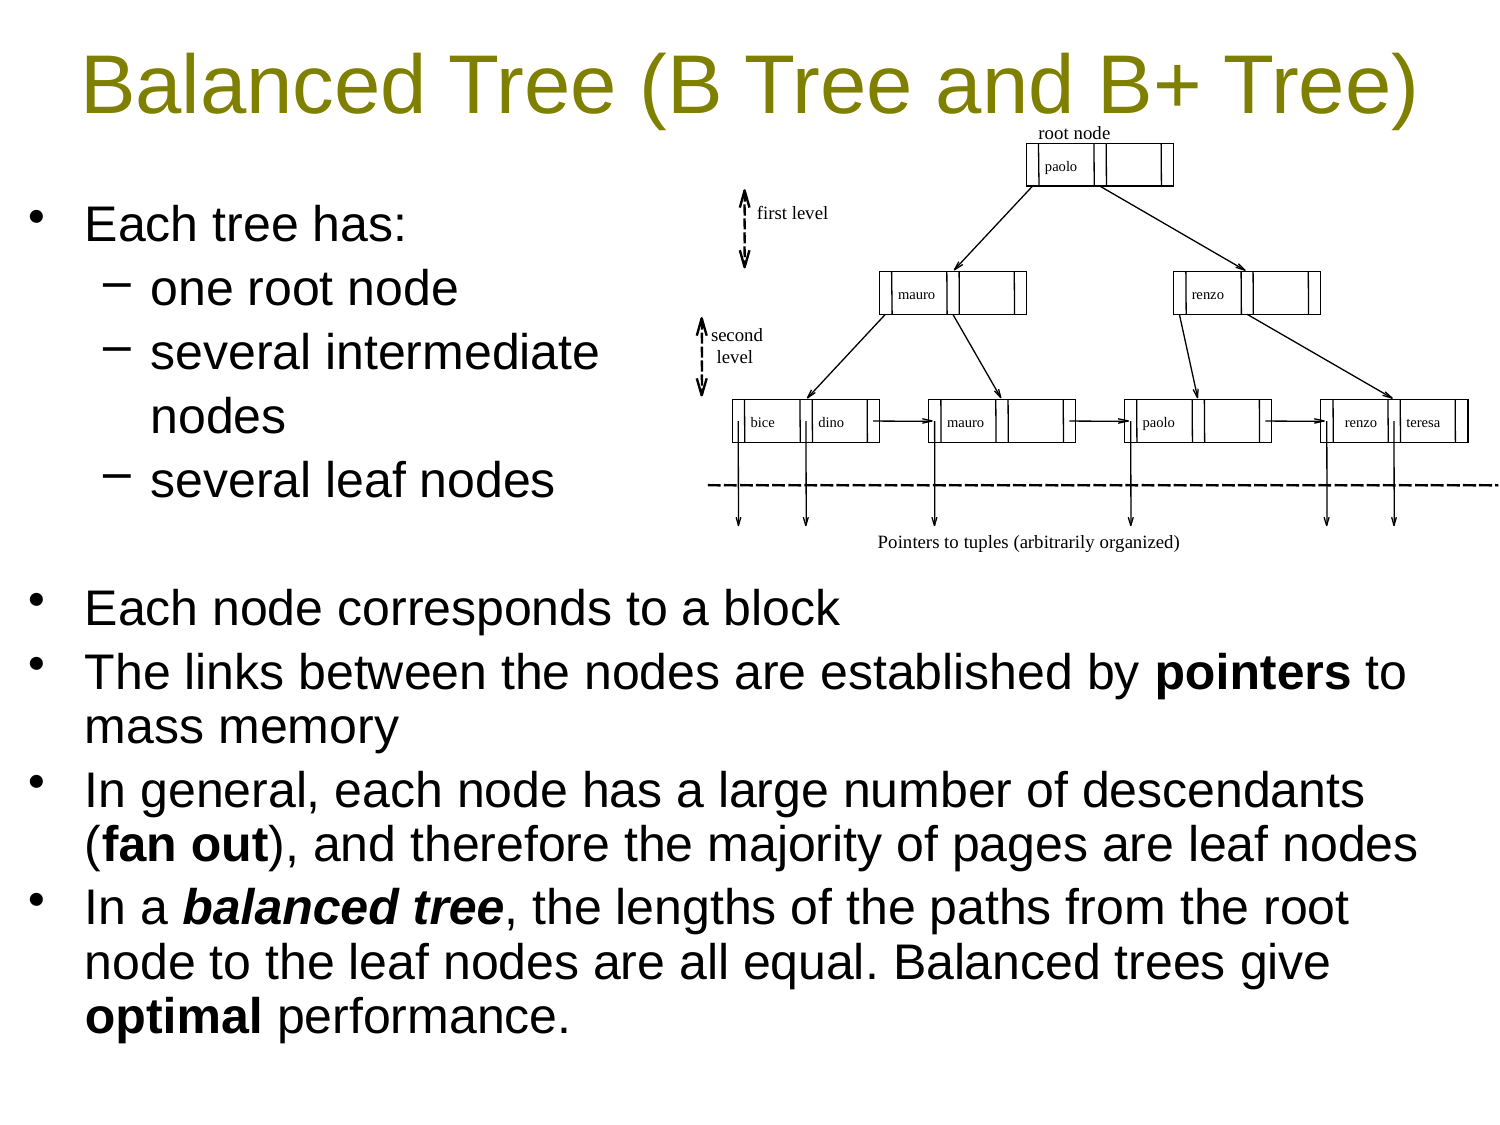

# Balanced Tree (B Tree and B+ Tree)
root node

paolo

Each tree has:
one root node
several intermediate
	nodes
several leaf nodes

Each node corresponds to a block
The links between the nodes are established by pointers to mass memory
In general, each node has a large number of descendants (fan out), and therefore the majority of pages are leaf nodes
In a balanced tree, the lengths of the paths from the root node to the leaf nodes are all equal. Balanced trees give optimal performance.
first level

mauro
renzo

second

level

bice
dino
mauro
paolo
renzo
teresa

Pointers to tuples (arbitrarily organized)